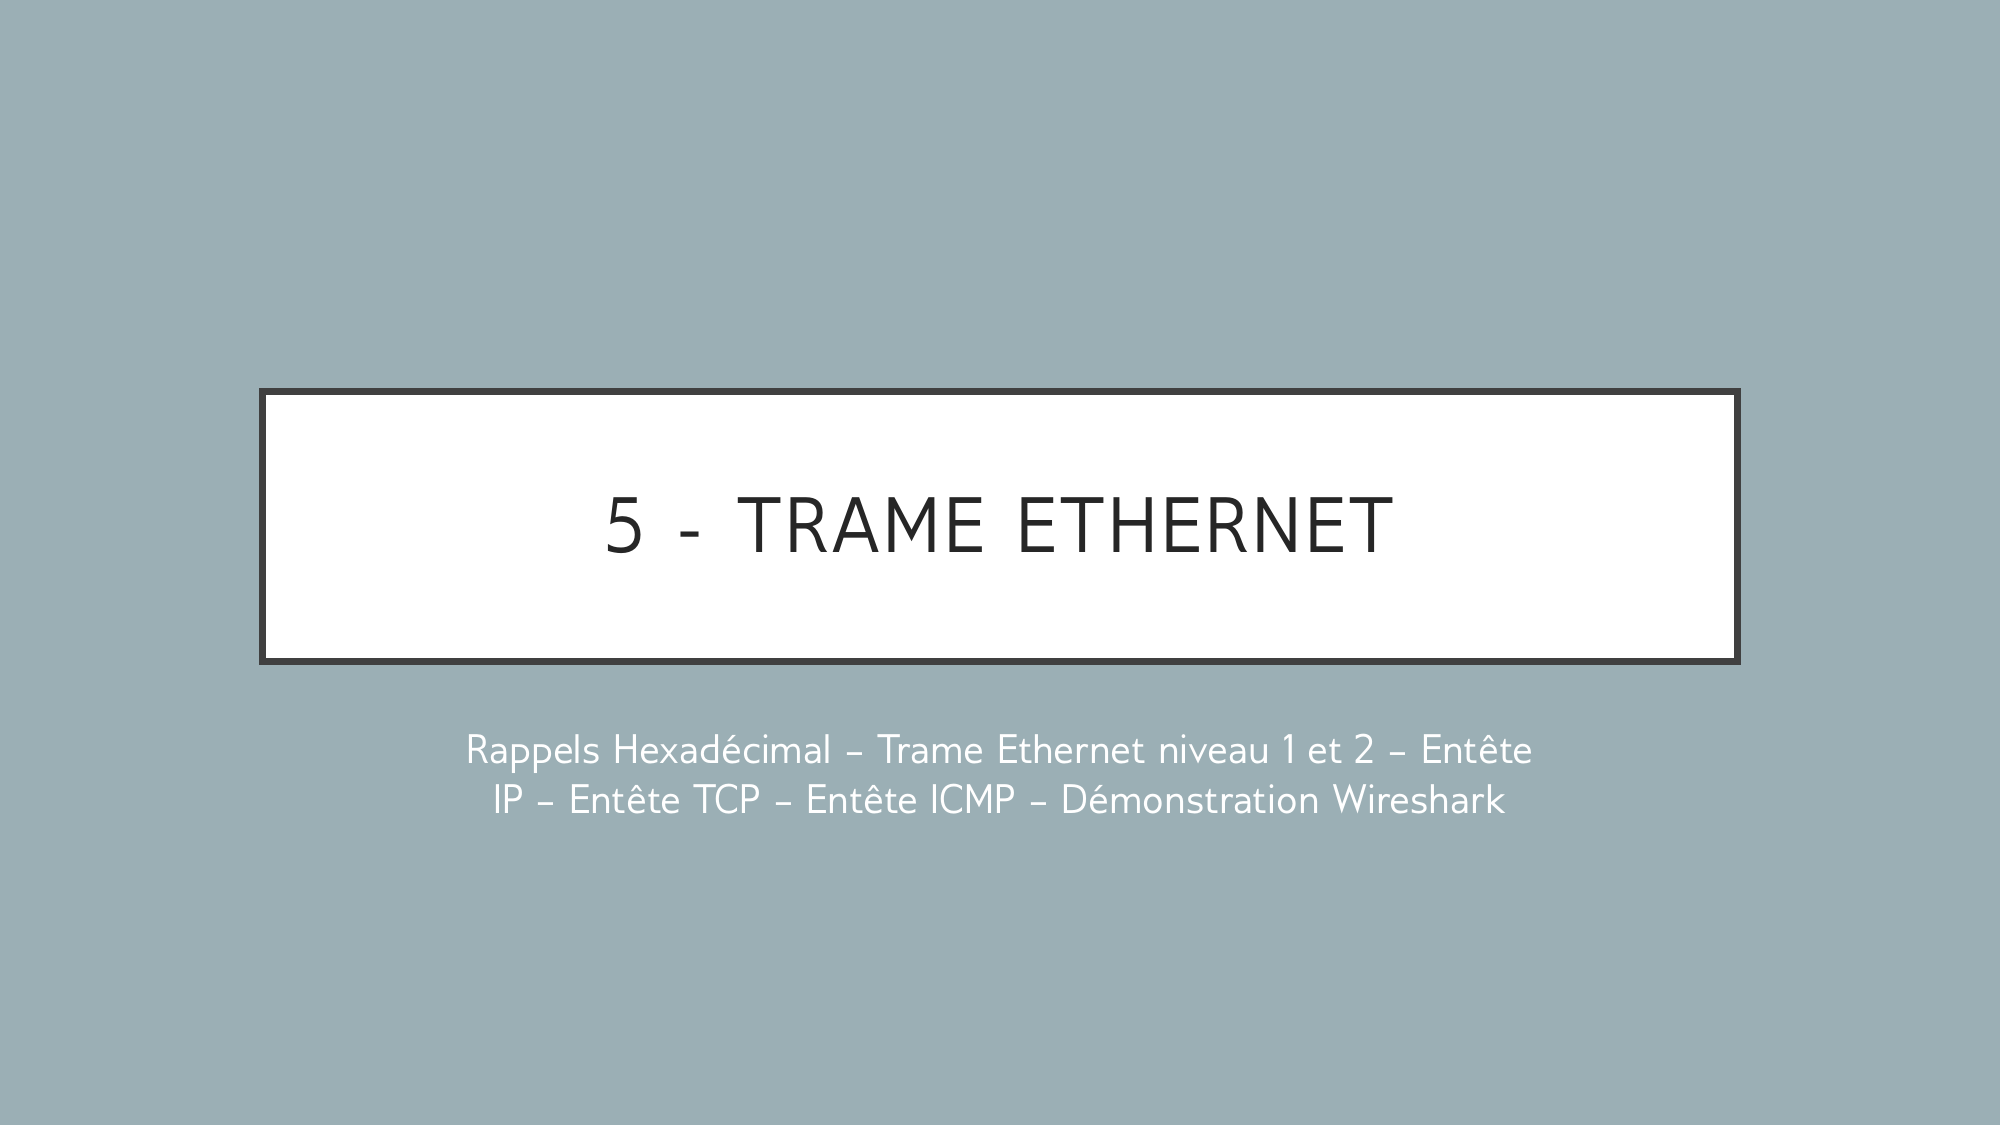

# 5 - Trame Ethernet
Rappels Hexadécimal – Trame Ethernet niveau 1 et 2 – Entête IP – Entête TCP – Entête ICMP – Démonstration Wireshark